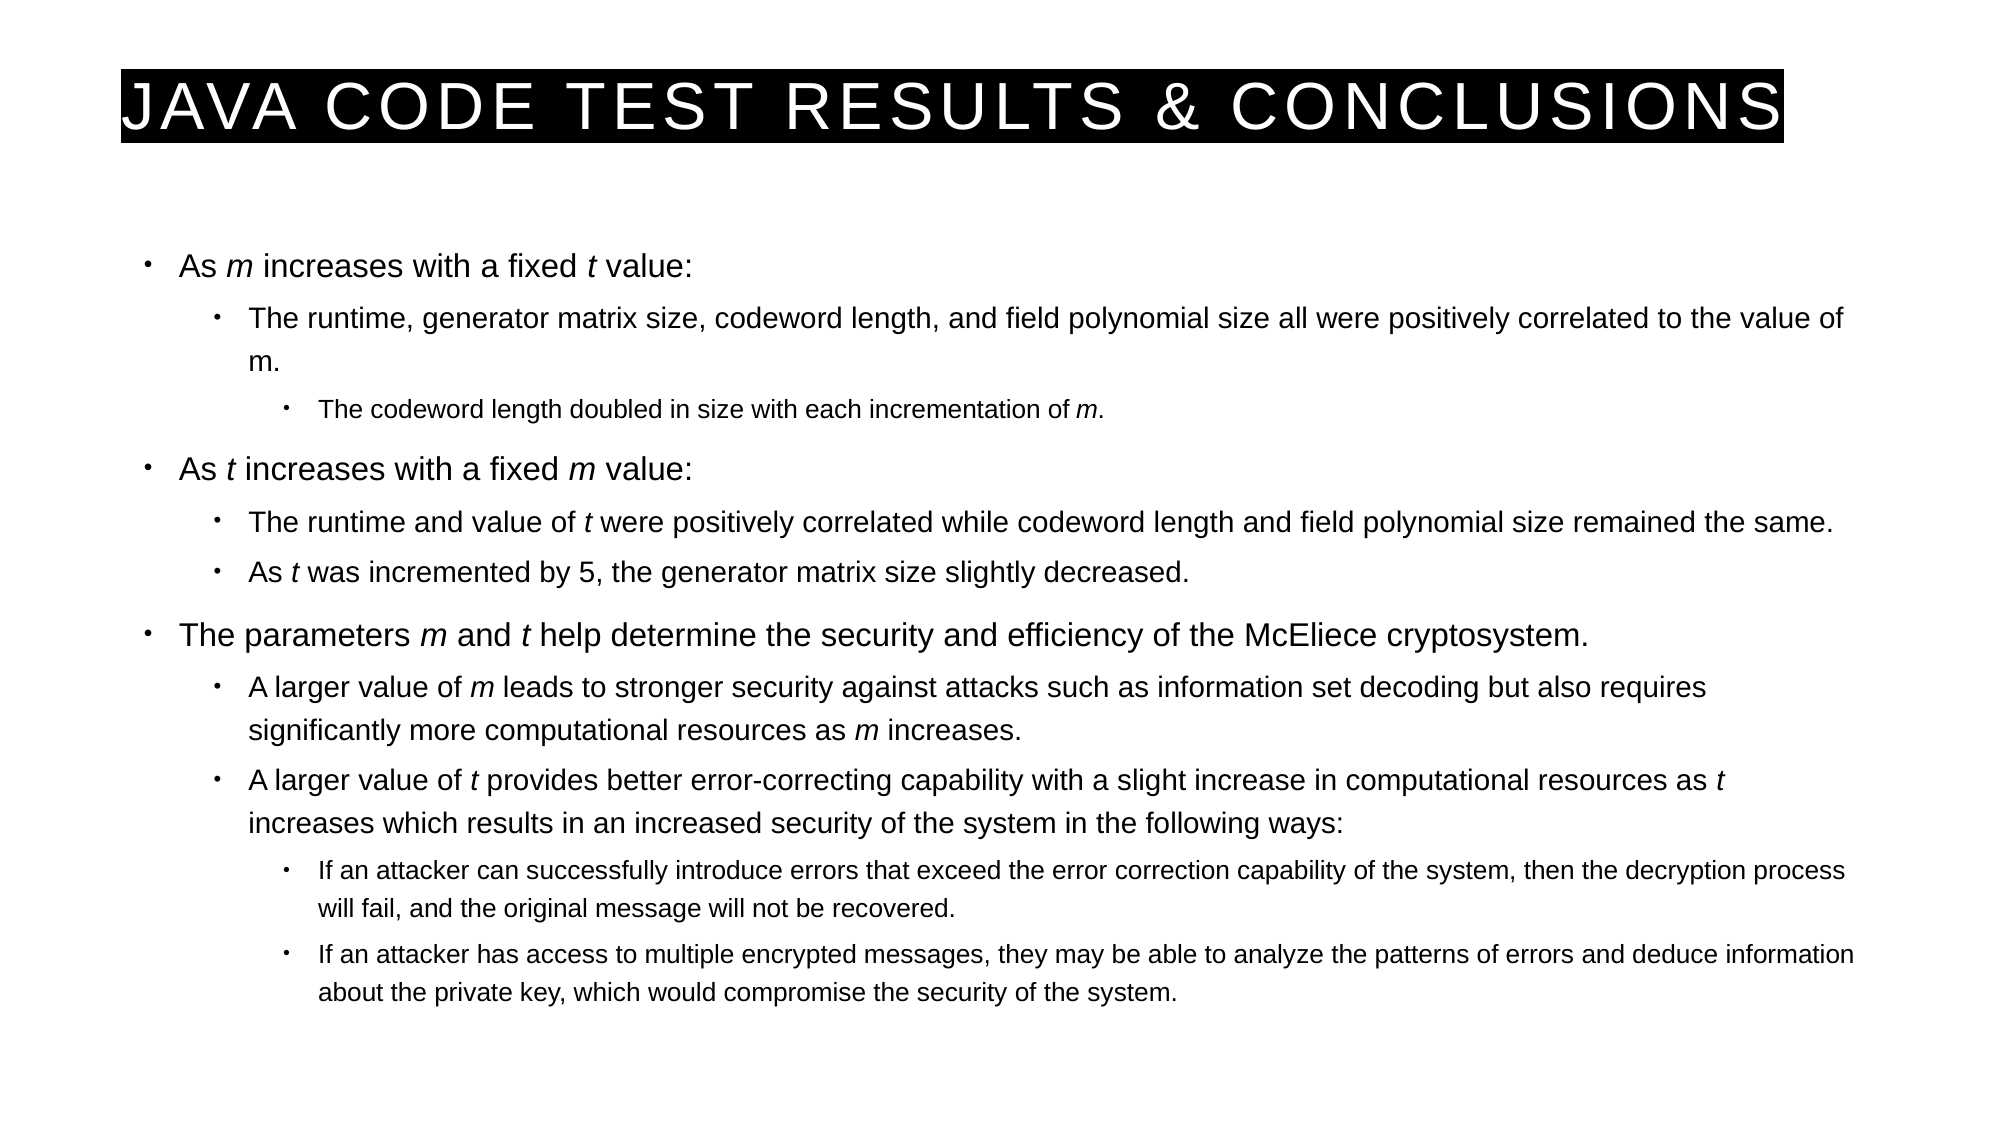

# Java code test Results & Conclusions
As m increases with a fixed t value:
The runtime, generator matrix size, codeword length, and field polynomial size all were positively correlated to the value of m.
The codeword length doubled in size with each incrementation of m.
As t increases with a fixed m value:
The runtime and value of t were positively correlated while codeword length and field polynomial size remained the same.
As t was incremented by 5, the generator matrix size slightly decreased.
The parameters m and t help determine the security and efficiency of the McEliece cryptosystem.
A larger value of m leads to stronger security against attacks such as information set decoding but also requires significantly more computational resources as m increases.
A larger value of t provides better error-correcting capability with a slight increase in computational resources as t increases which results in an increased security of the system in the following ways:
If an attacker can successfully introduce errors that exceed the error correction capability of the system, then the decryption process will fail, and the original message will not be recovered.
If an attacker has access to multiple encrypted messages, they may be able to analyze the patterns of errors and deduce information about the private key, which would compromise the security of the system.